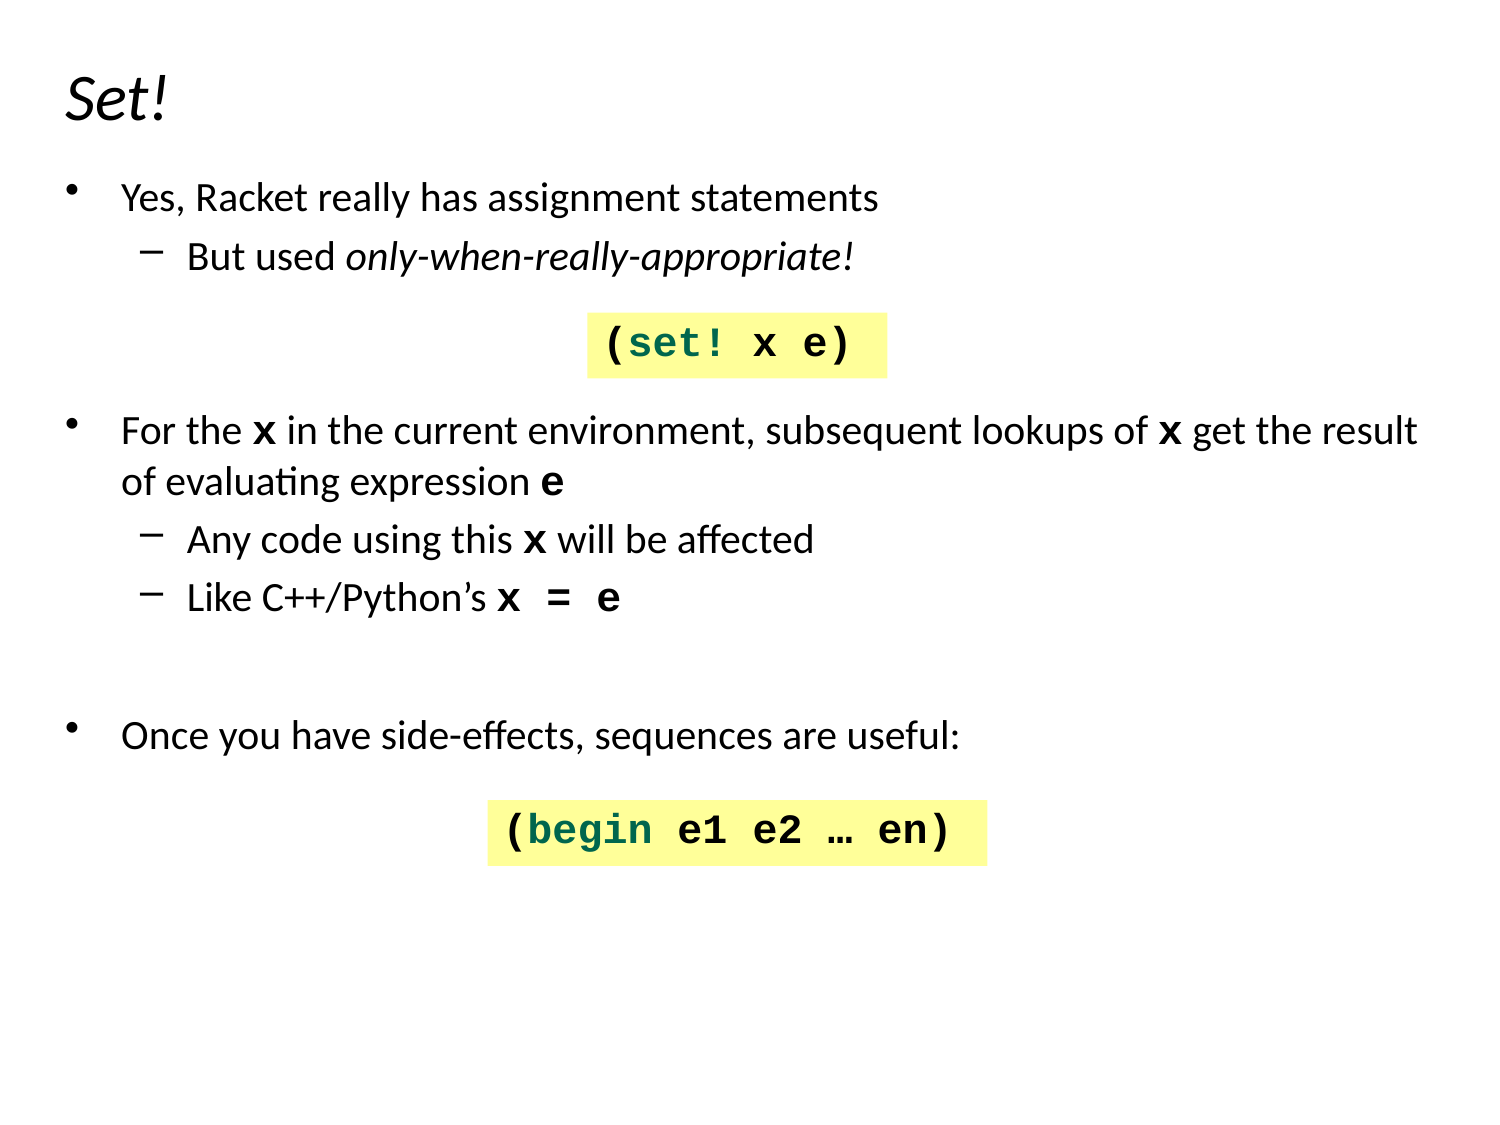

# Set!
Yes, Racket really has assignment statements
But used only-when-really-appropriate!

For the x in the current environment, subsequent lookups of x get the result of evaluating expression e
Any code using this x will be affected
Like C++/Python’s x = e

Once you have side-effects, sequences are useful:
(set! x e)
(begin e1 e2 … en)